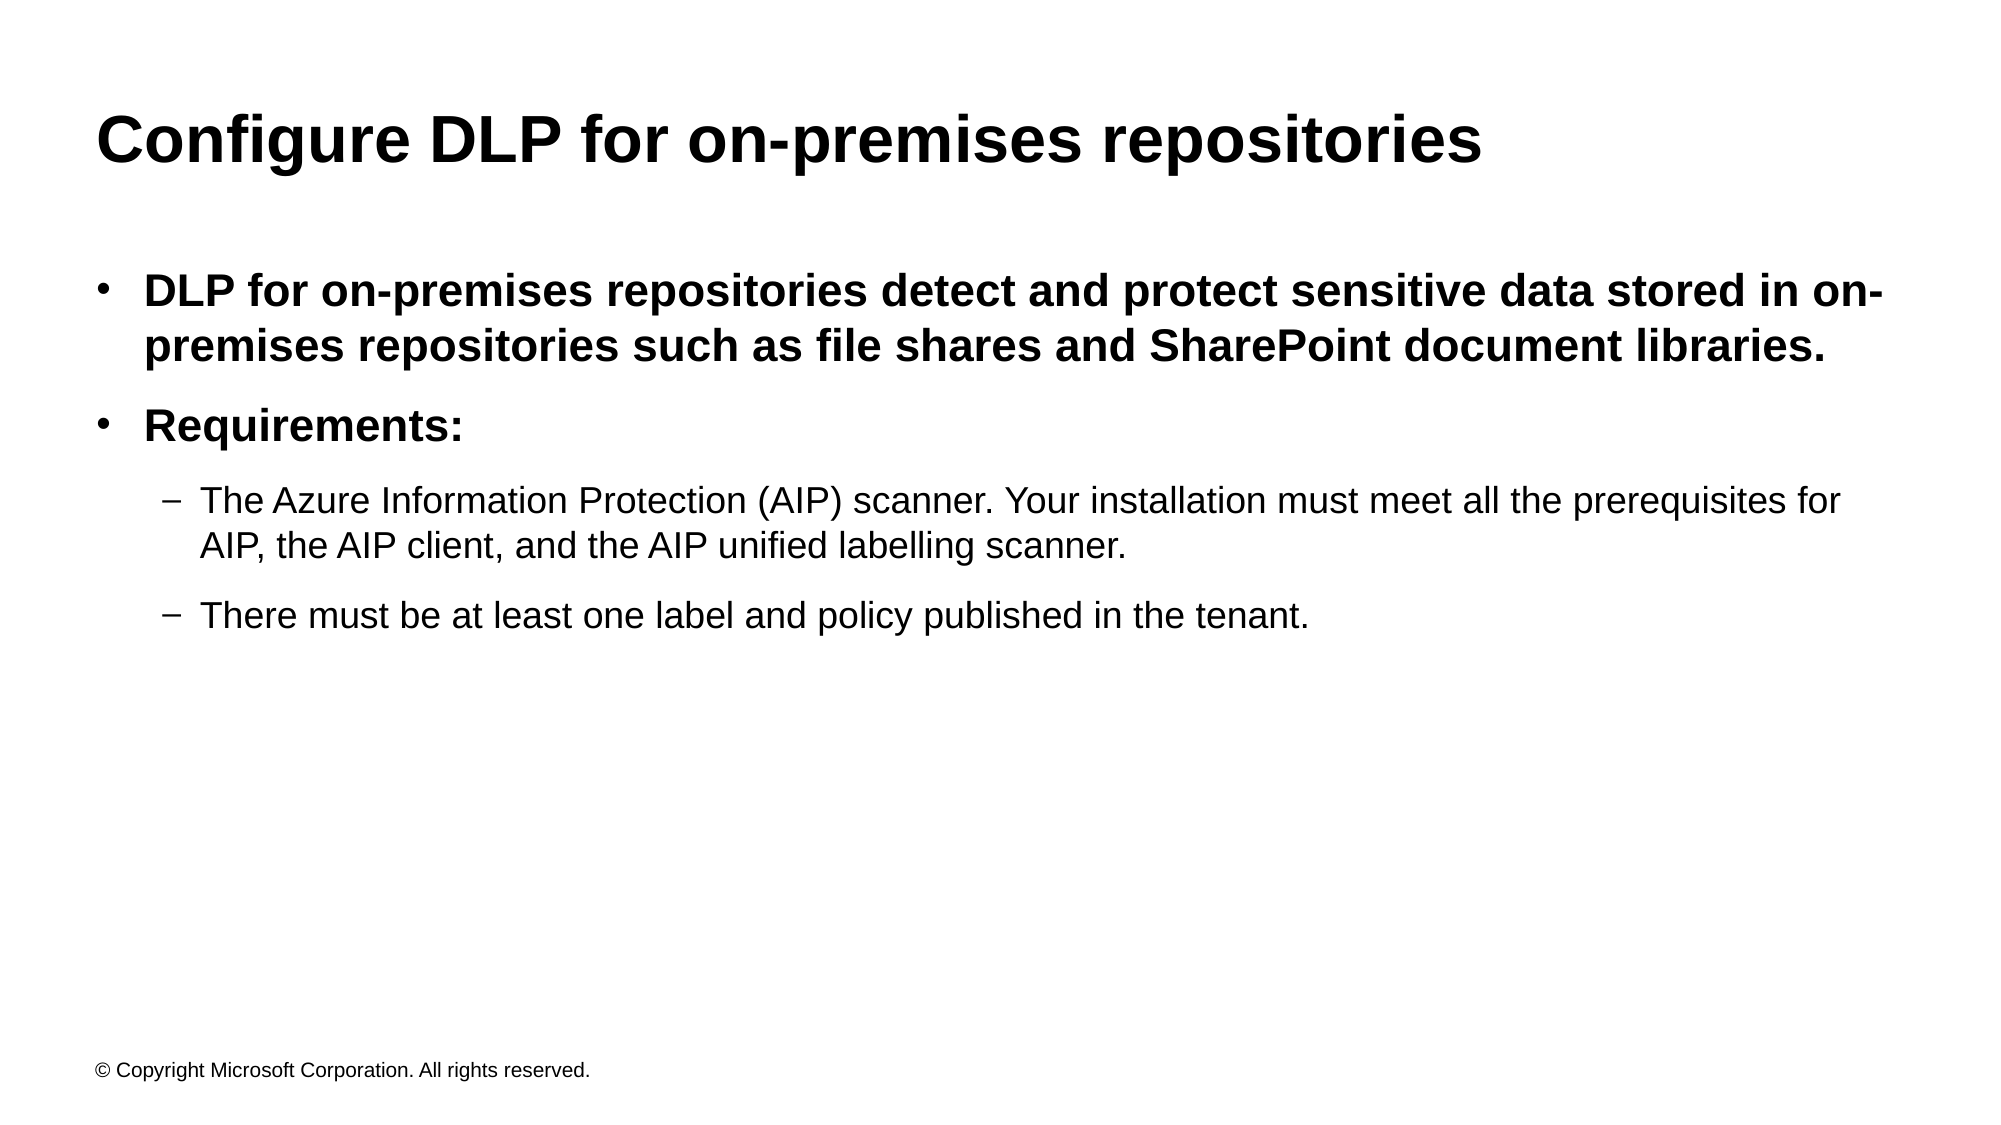

# Configure DLP for on-premises repositories
DLP for on-premises repositories detect and protect sensitive data stored in on-premises repositories such as file shares and SharePoint document libraries.
Requirements:
The Azure Information Protection (AIP) scanner. Your installation must meet all the prerequisites for AIP, the AIP client, and the AIP unified labelling scanner.
There must be at least one label and policy published in the tenant.